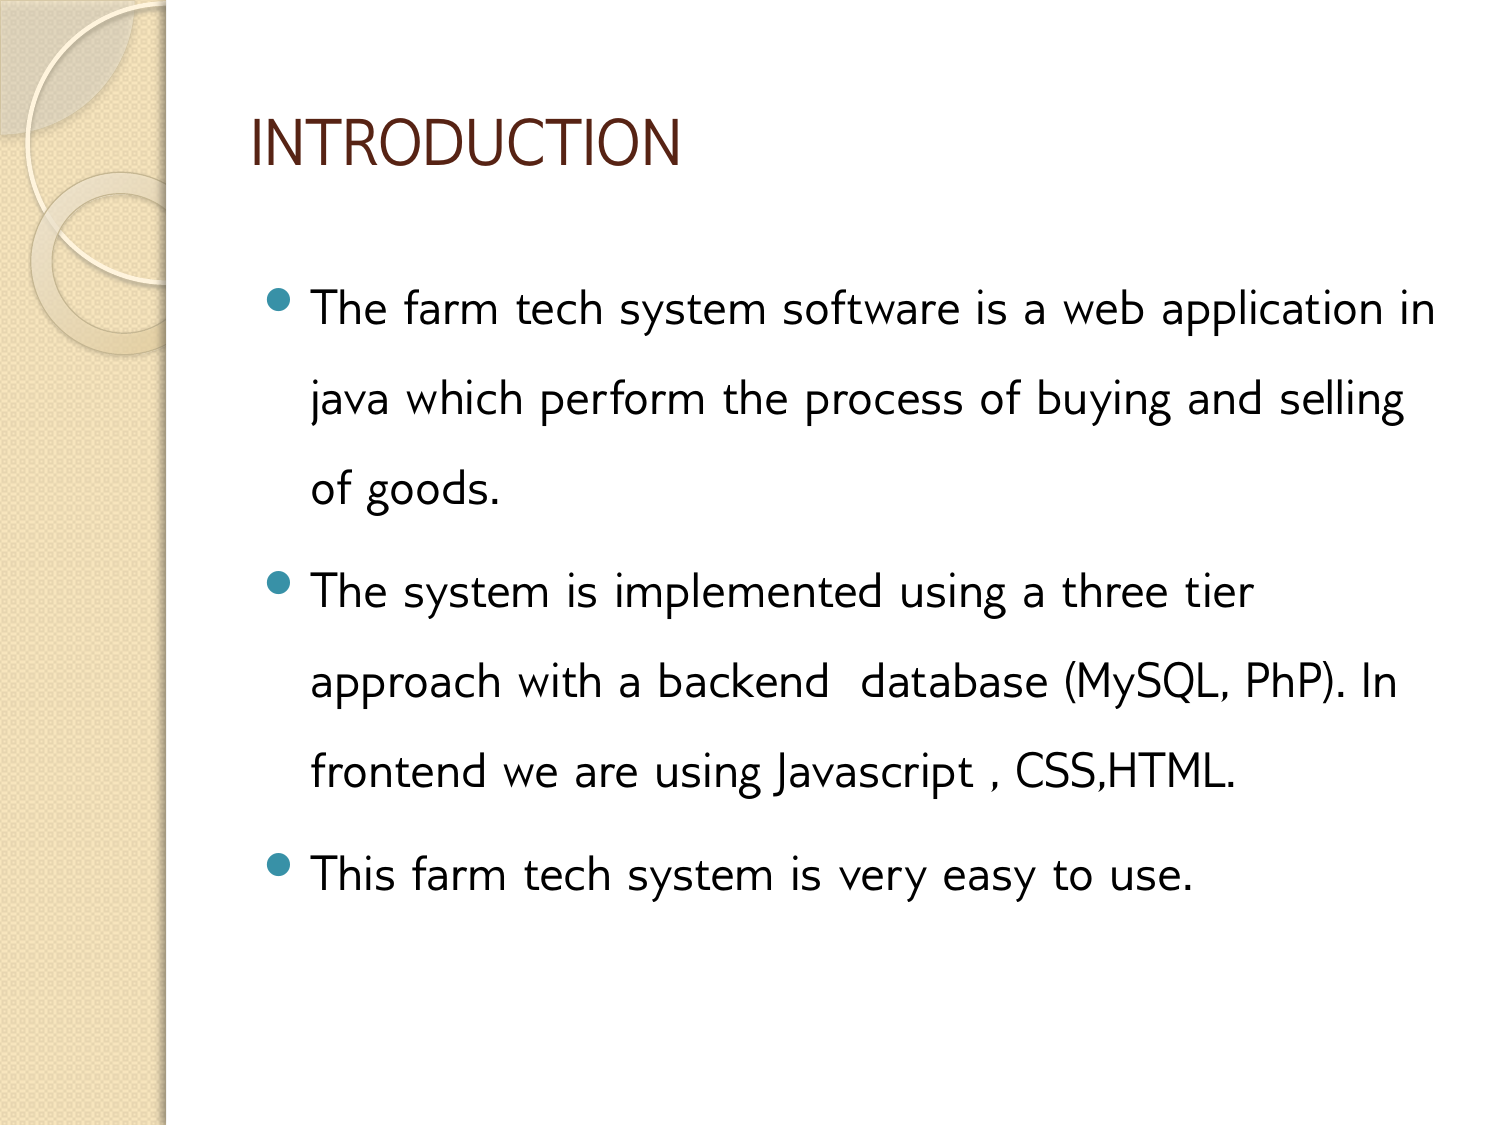

# INTRODUCTION
The farm tech system software is a web application in java which perform the process of buying and selling of goods.
The system is implemented using a three tier approach with a backend  database (MySQL, PhP). In frontend we are using Javascript , CSS,HTML.
This farm tech system is very easy to use.